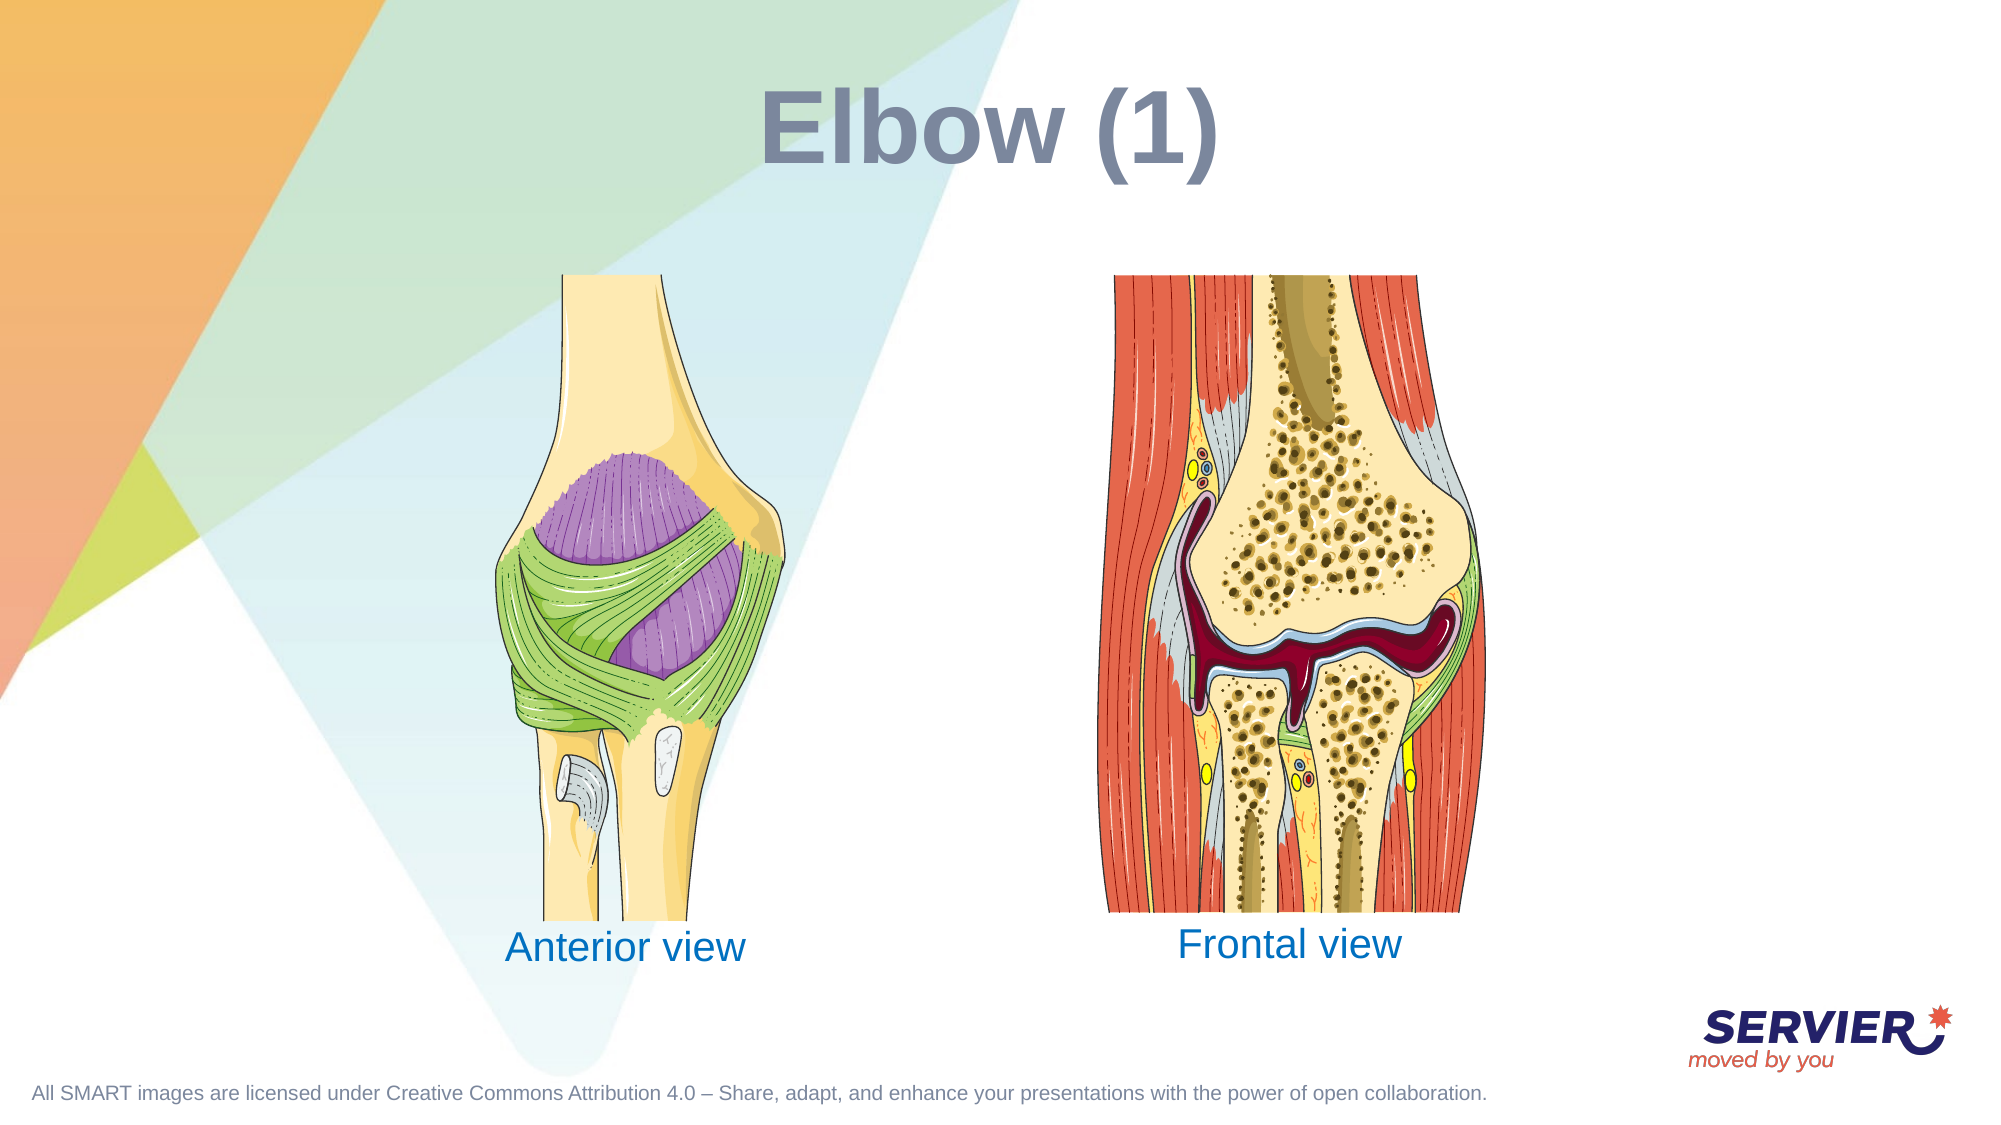

# Elbow (1)

Frontal view
Anterior view